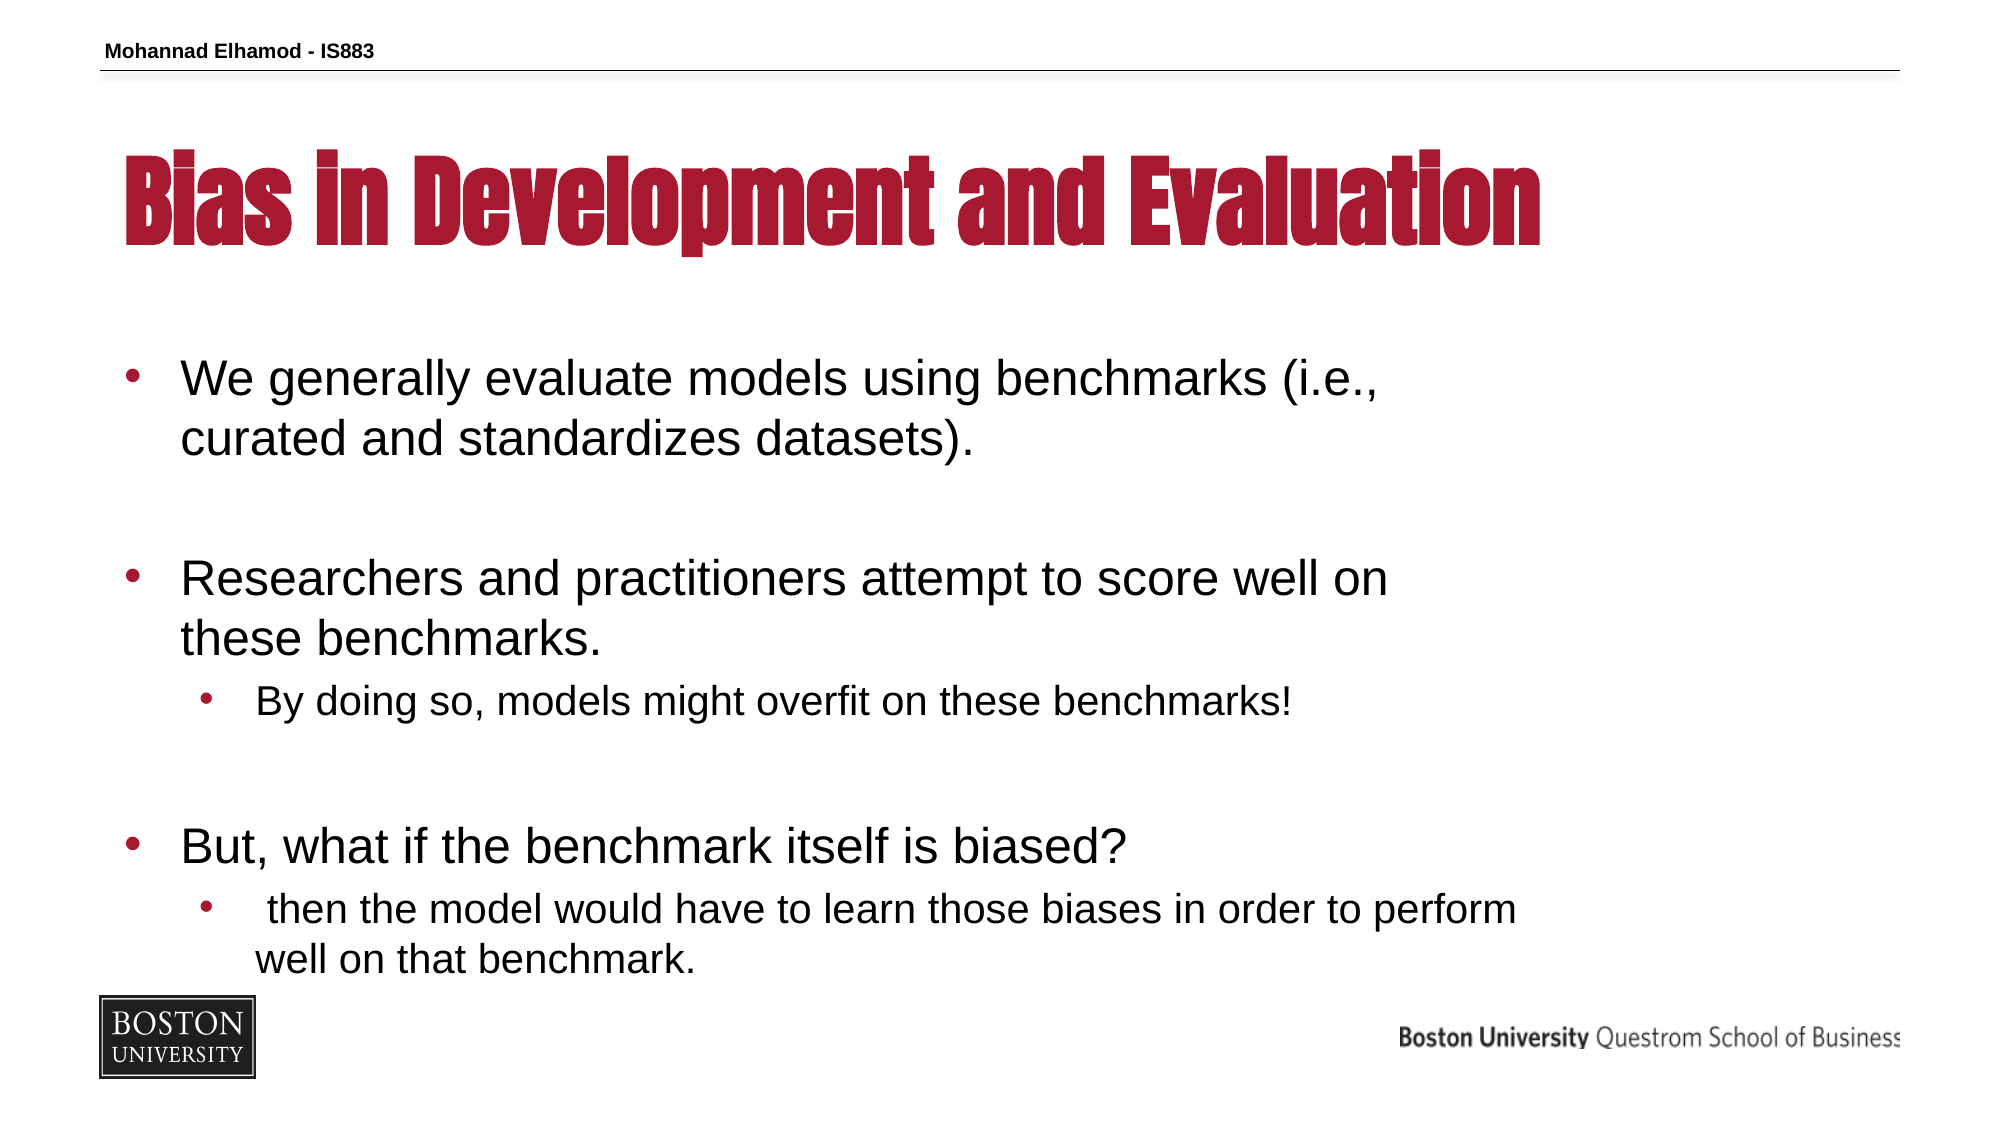

Mohannad Elhamod - IS883
# Bias in Development and Evaluation
We generally evaluate models using benchmarks (i.e., curated and standardizes datasets).

Researchers and practitioners attempt to score well on these benchmarks.
By doing so, models might overfit on these benchmarks!

But, what if the benchmark itself is biased?
 then the model would have to learn those biases in order to perform well on that benchmark.